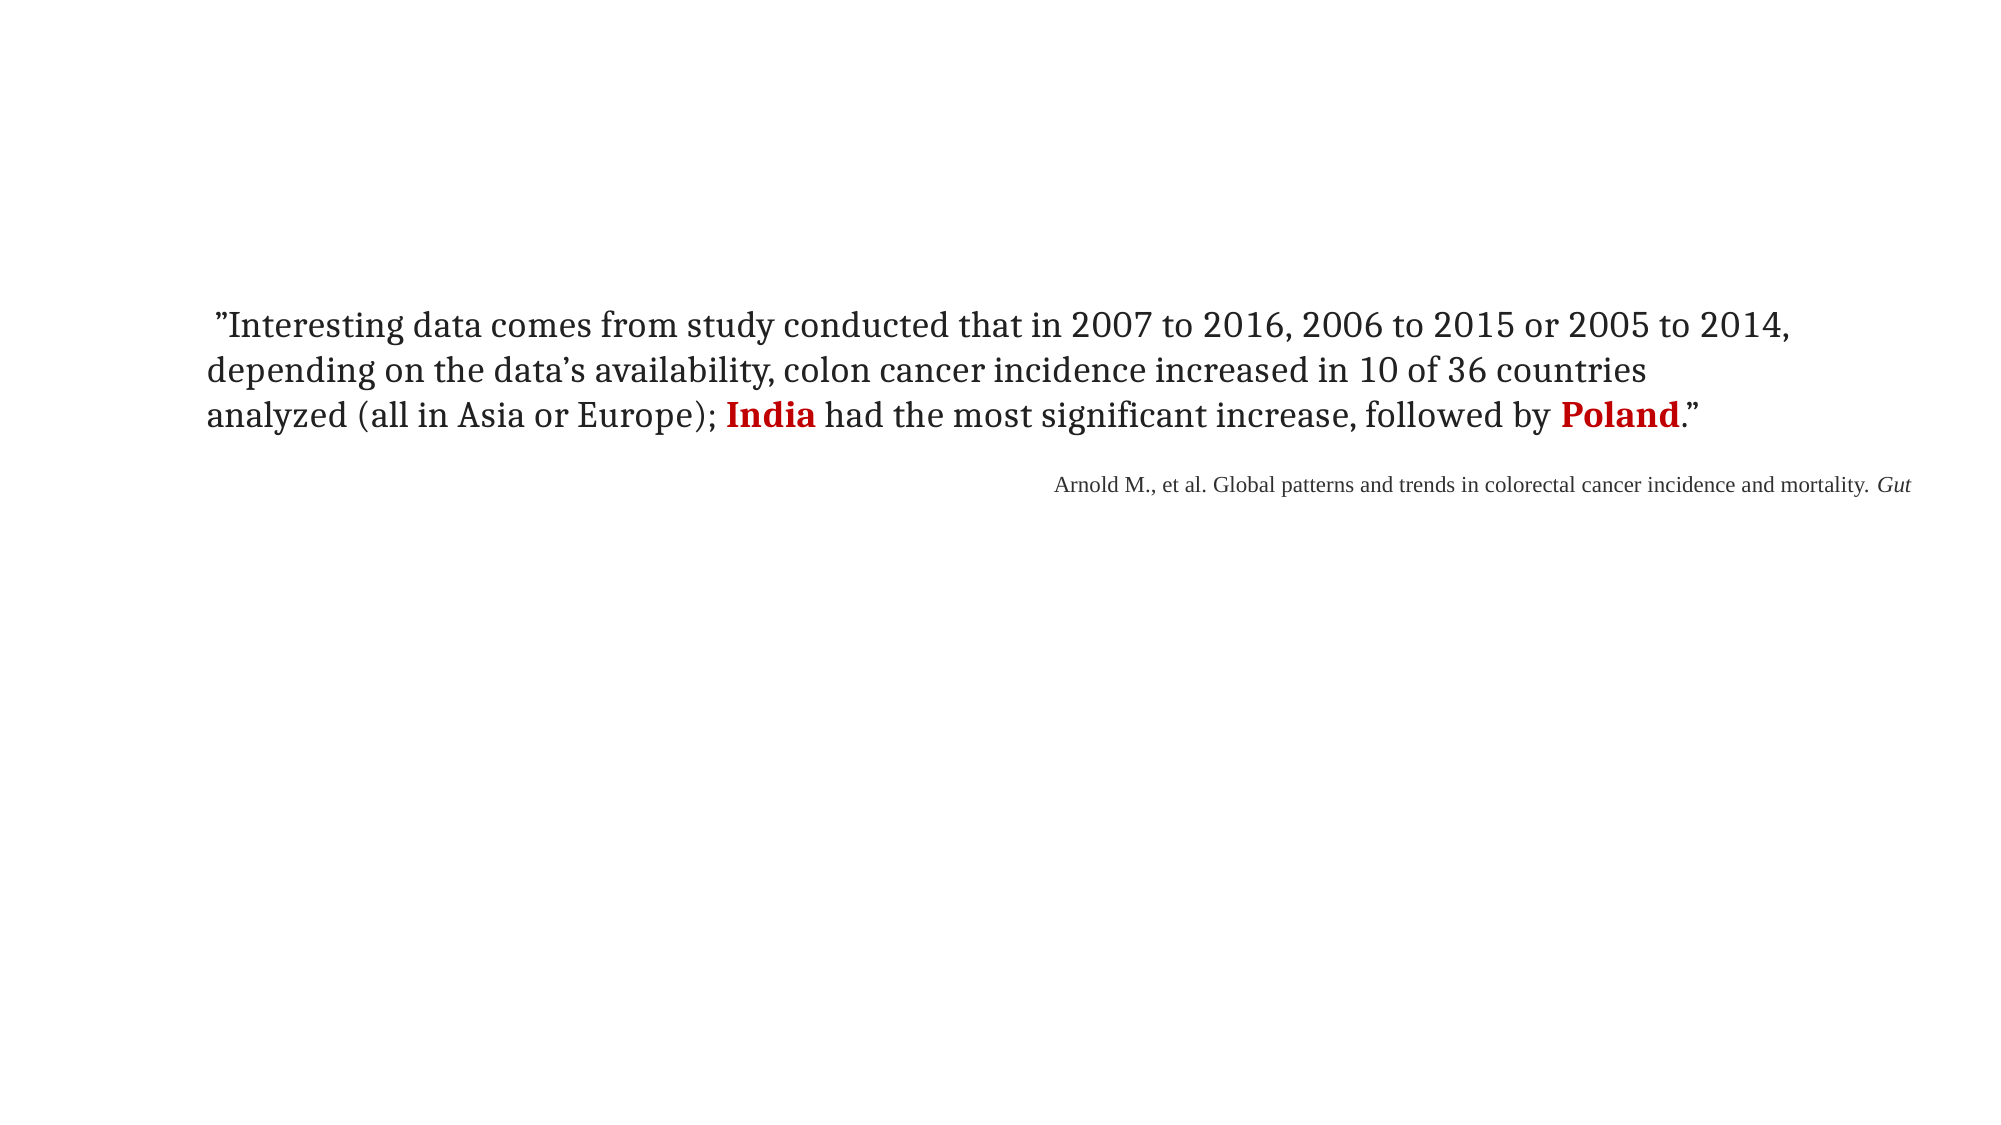

”Interesting data comes from study conducted that in 2007 to 2016, 2006 to 2015 or 2005 to 2014, depending on the data’s availability, colon cancer incidence increased in 10 of 36 countries analyzed (all in Asia or Europe); India had the most significant increase, followed by Poland.”
Arnold M., et al. Global patterns and trends in colorectal cancer incidence and mortality. Gut